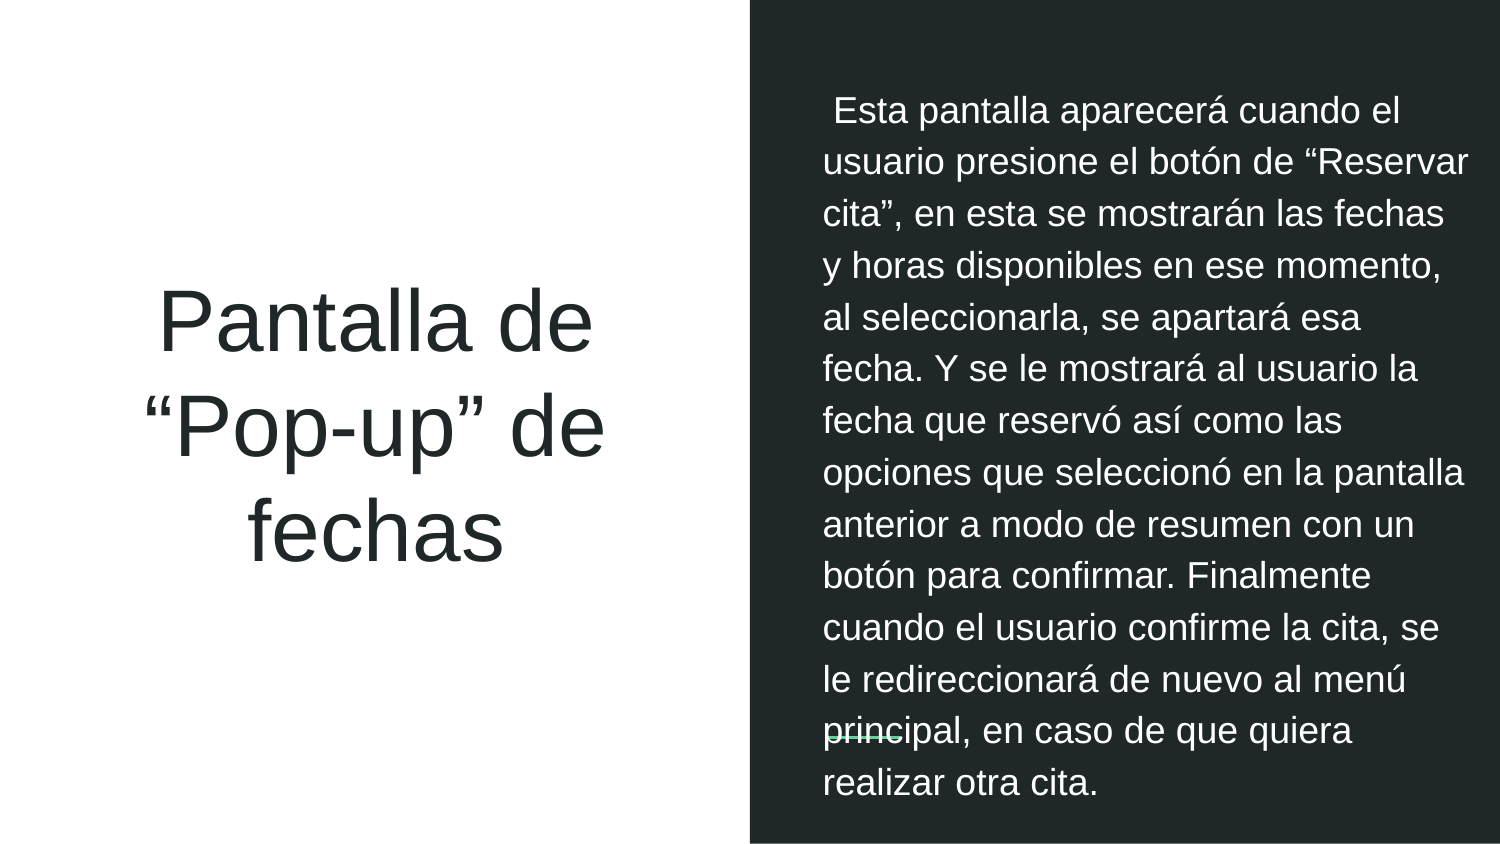

# Pantalla de “Pop-up” de fechas
 Esta pantalla aparecerá cuando el usuario presione el botón de “Reservar cita”, en esta se mostrarán las fechas y horas disponibles en ese momento, al seleccionarla, se apartará esa fecha. Y se le mostrará al usuario la fecha que reservó así como las opciones que seleccionó en la pantalla anterior a modo de resumen con un botón para confirmar. Finalmente cuando el usuario confirme la cita, se le redireccionará de nuevo al menú principal, en caso de que quiera realizar otra cita.